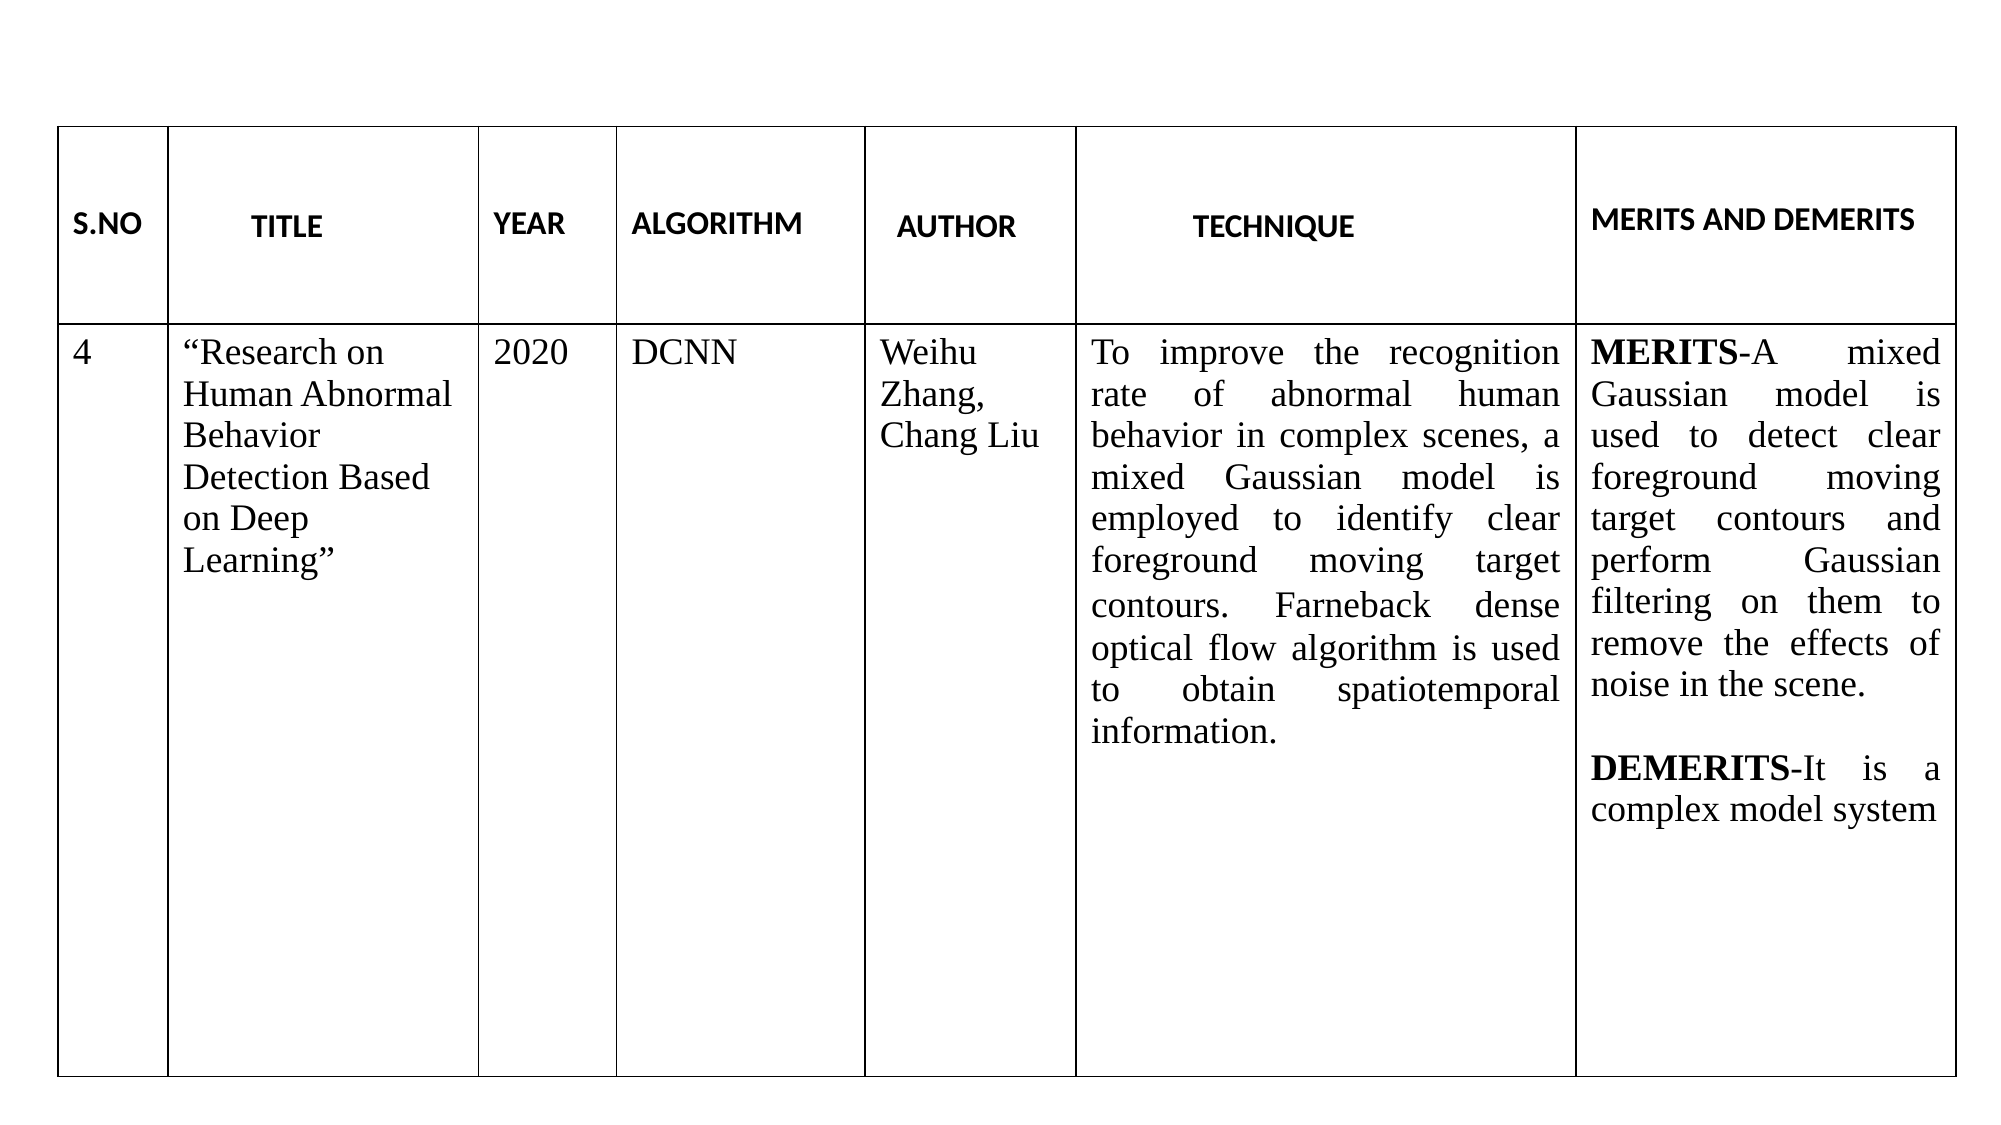

| S.NO | TITLE | YEAR | ALGORITHM | AUTHOR | TECHNIQUE | MERITS AND DEMERITS |
| --- | --- | --- | --- | --- | --- | --- |
| 4 | “Research on Human Abnormal Behavior Detection Based on Deep Learning” | 2020 | DCNN | Weihu Zhang, Chang Liu | To improve the recognition rate of abnormal human behavior in complex scenes, a mixed Gaussian model is employed to identify clear foreground moving target contours. Farneback dense optical flow algorithm is used to obtain spatiotemporal information. | MERITS-A mixed Gaussian model is used to detect clear foreground moving target contours and perform Gaussian filtering on them to remove the effects of noise in the scene. DEMERITS-It is a complex model system |